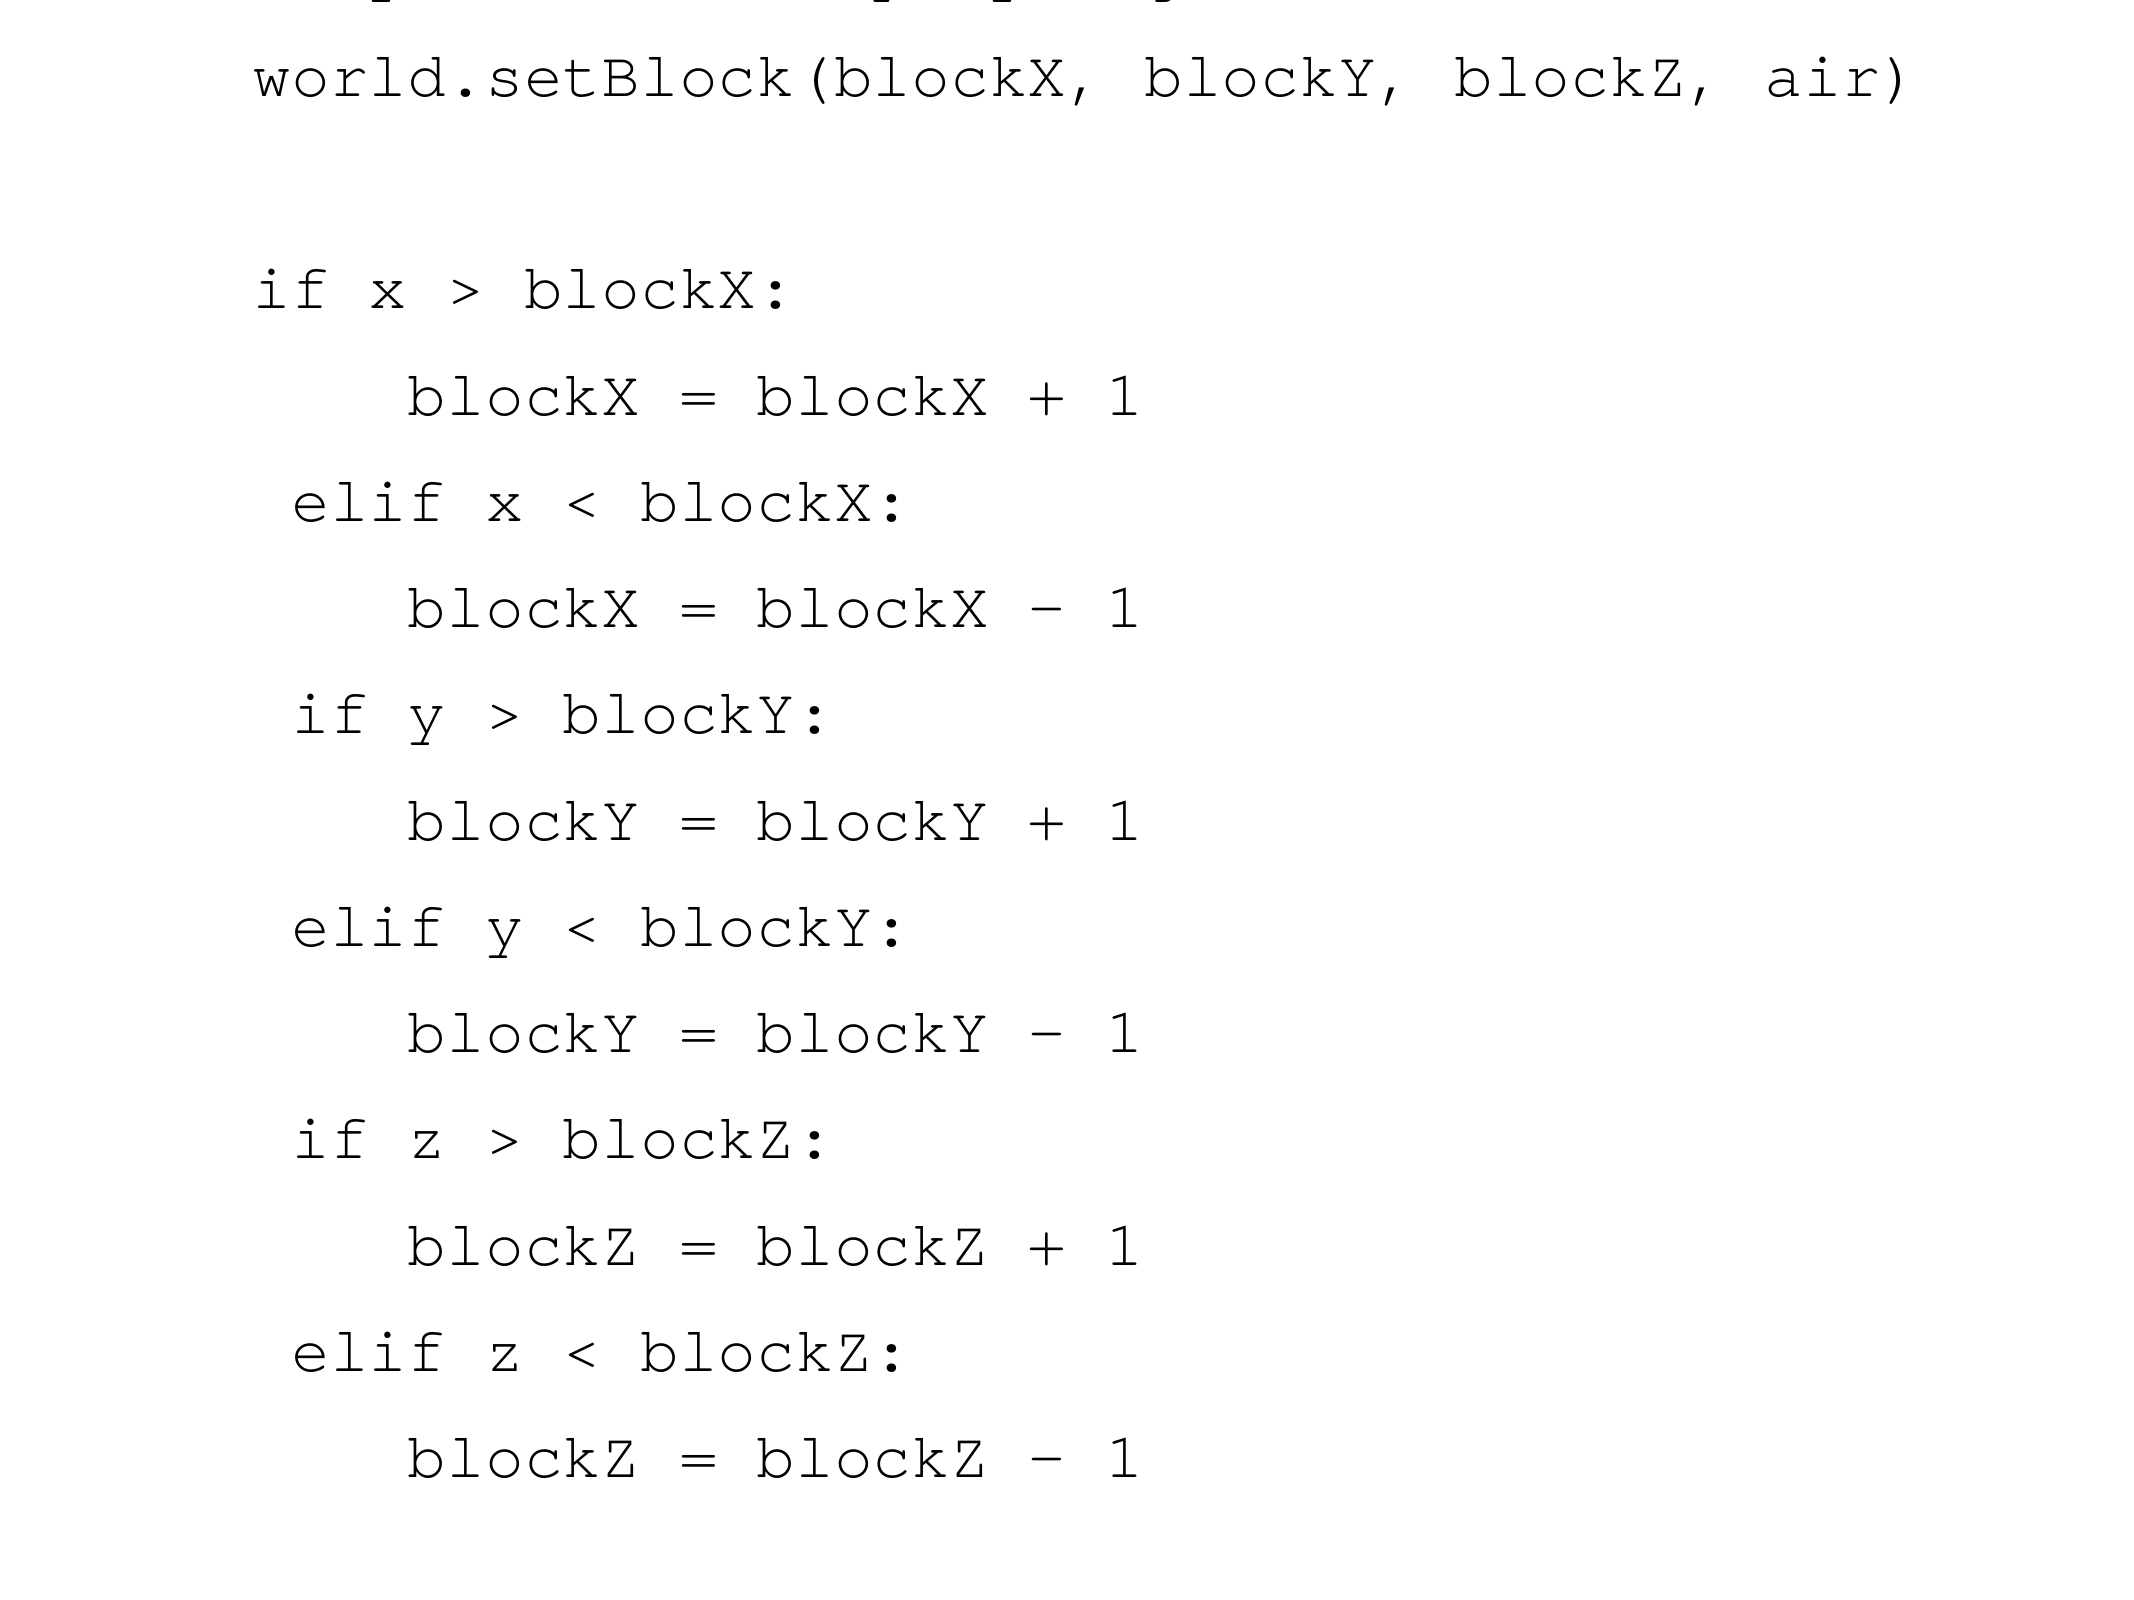

while True:
    x, y, z = world.player.getTilePos()
    world.setBlock(blockX, blockY, blockZ, air)

    if x > blockX:
        blockX = blockX + 1
     elif x < blockX:
        blockX = blockX - 1
     if y > blockY:
        blockY = blockY + 1
     elif y < blockY:
        blockY = blockY - 1
     if z > blockZ:
        blockZ = blockZ + 1
     elif z < blockZ:
        blockZ = blockZ - 1

   world.setBlock(blockX, blockY, blockZ, bedrock)
   time.sleep(1 / blockSpeed)